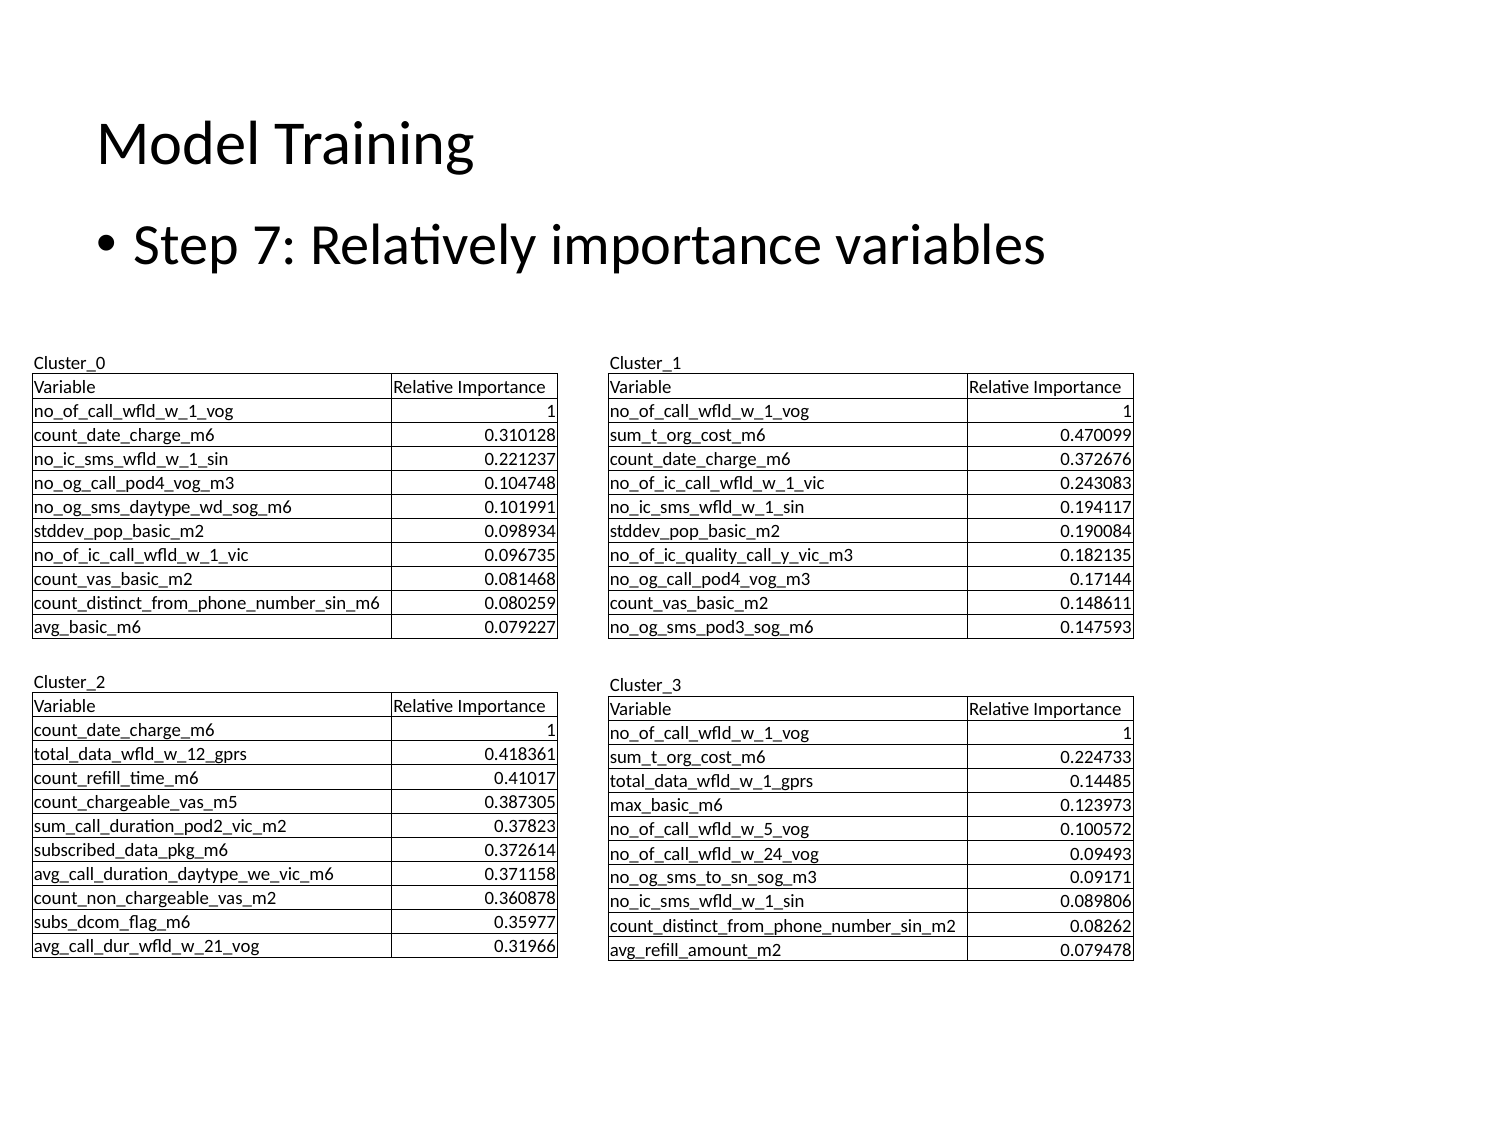

Model Training
Step 7: Relatively importance variables

| Cluster\_0 |  |
| --- | --- |
| Variable | Relative Importance |
| no\_of\_call\_wfld\_w\_1\_vog | 1 |
| count\_date\_charge\_m6 | 0.310128 |
| no\_ic\_sms\_wfld\_w\_1\_sin | 0.221237 |
| no\_og\_call\_pod4\_vog\_m3 | 0.104748 |
| no\_og\_sms\_daytype\_wd\_sog\_m6 | 0.101991 |
| stddev\_pop\_basic\_m2 | 0.098934 |
| no\_of\_ic\_call\_wfld\_w\_1\_vic | 0.096735 |
| count\_vas\_basic\_m2 | 0.081468 |
| count\_distinct\_from\_phone\_number\_sin\_m6 | 0.080259 |
| avg\_basic\_m6 | 0.079227 |
| Cluster\_1 |  |
| --- | --- |
| Variable | Relative Importance |
| no\_of\_call\_wfld\_w\_1\_vog | 1 |
| sum\_t\_org\_cost\_m6 | 0.470099 |
| count\_date\_charge\_m6 | 0.372676 |
| no\_of\_ic\_call\_wfld\_w\_1\_vic | 0.243083 |
| no\_ic\_sms\_wfld\_w\_1\_sin | 0.194117 |
| stddev\_pop\_basic\_m2 | 0.190084 |
| no\_of\_ic\_quality\_call\_y\_vic\_m3 | 0.182135 |
| no\_og\_call\_pod4\_vog\_m3 | 0.17144 |
| count\_vas\_basic\_m2 | 0.148611 |
| no\_og\_sms\_pod3\_sog\_m6 | 0.147593 |
| Cluster\_2 |  |
| --- | --- |
| Variable | Relative Importance |
| count\_date\_charge\_m6 | 1 |
| total\_data\_wfld\_w\_12\_gprs | 0.418361 |
| count\_refill\_time\_m6 | 0.41017 |
| count\_chargeable\_vas\_m5 | 0.387305 |
| sum\_call\_duration\_pod2\_vic\_m2 | 0.37823 |
| subscribed\_data\_pkg\_m6 | 0.372614 |
| avg\_call\_duration\_daytype\_we\_vic\_m6 | 0.371158 |
| count\_non\_chargeable\_vas\_m2 | 0.360878 |
| subs\_dcom\_flag\_m6 | 0.35977 |
| avg\_call\_dur\_wfld\_w\_21\_vog | 0.31966 |
| Cluster\_3 |  |
| --- | --- |
| Variable | Relative Importance |
| no\_of\_call\_wfld\_w\_1\_vog | 1 |
| sum\_t\_org\_cost\_m6 | 0.224733 |
| total\_data\_wfld\_w\_1\_gprs | 0.14485 |
| max\_basic\_m6 | 0.123973 |
| no\_of\_call\_wfld\_w\_5\_vog | 0.100572 |
| no\_of\_call\_wfld\_w\_24\_vog | 0.09493 |
| no\_og\_sms\_to\_sn\_sog\_m3 | 0.09171 |
| no\_ic\_sms\_wfld\_w\_1\_sin | 0.089806 |
| count\_distinct\_from\_phone\_number\_sin\_m2 | 0.08262 |
| avg\_refill\_amount\_m2 | 0.079478 |